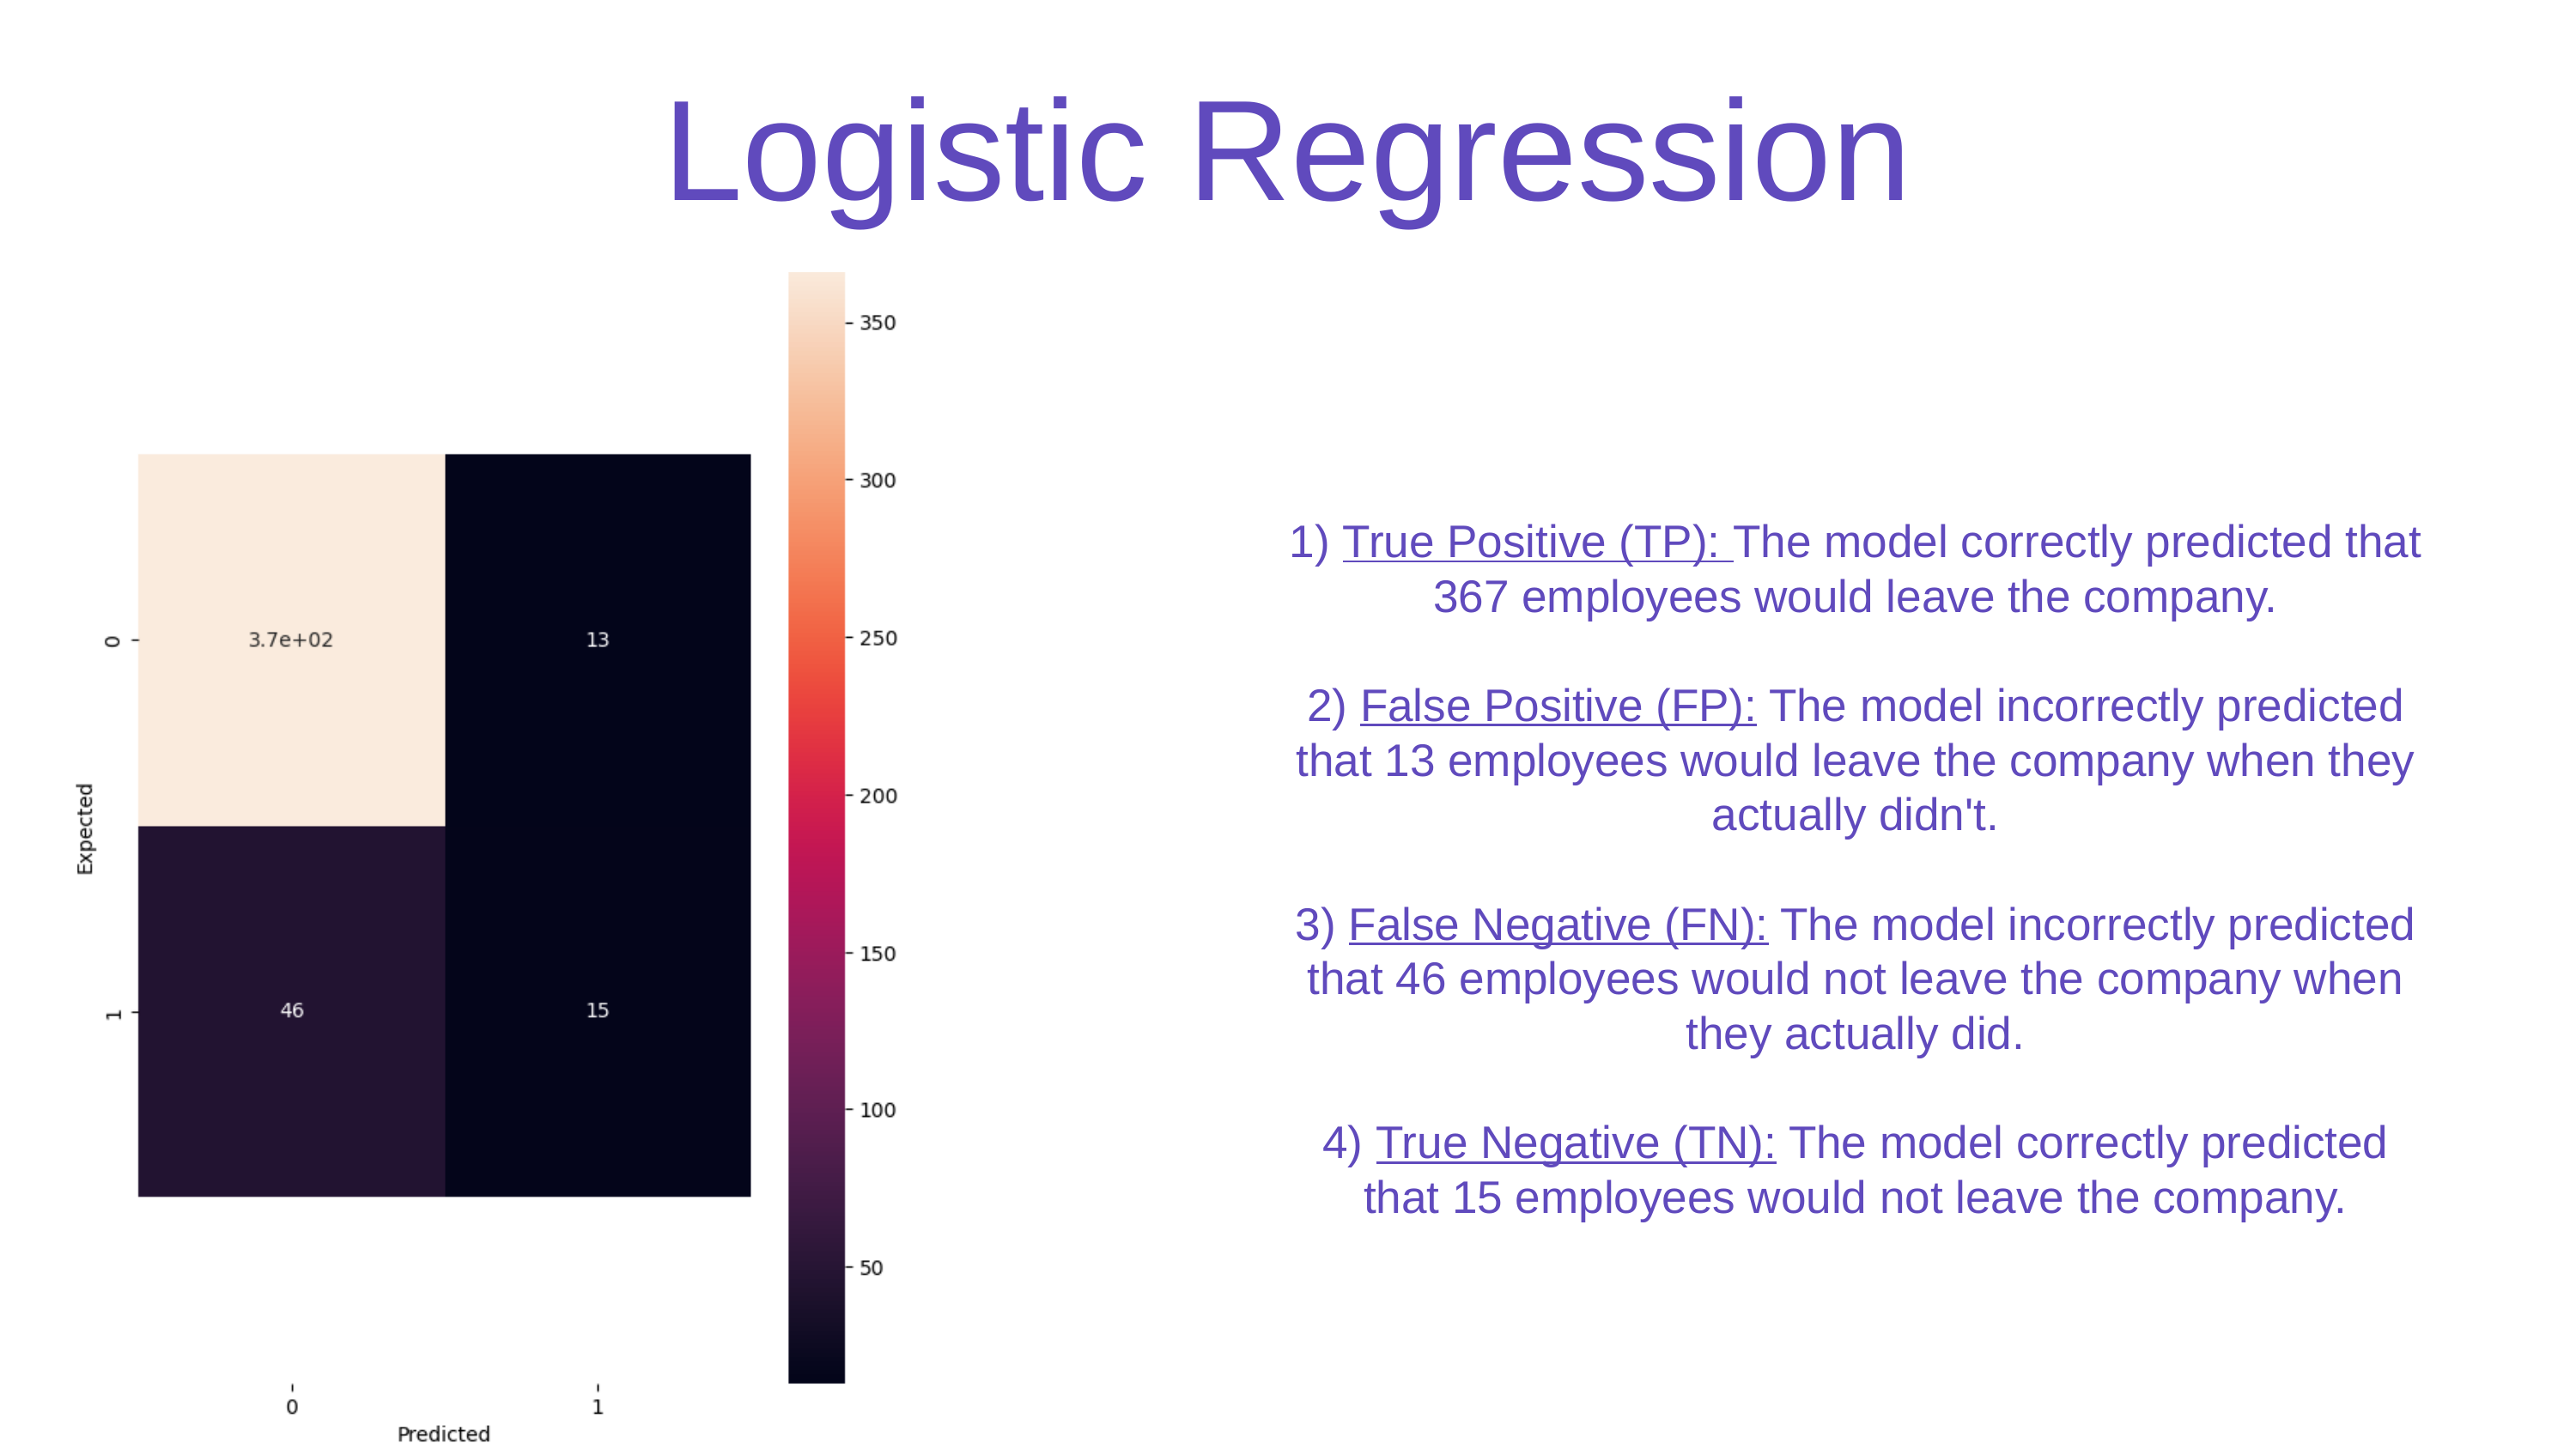

Logistic Regression

1) True Positive (TP): The model correctly predicted that 367 employees would leave the company.

2) False Positive (FP): The model incorrectly predicted that 13 employees would leave the company when they actually didn't.

3) False Negative (FN): The model incorrectly predicted that 46 employees would not leave the company when they actually did.

4) True Negative (TN): The model correctly predicted that 15 employees would not leave the company.